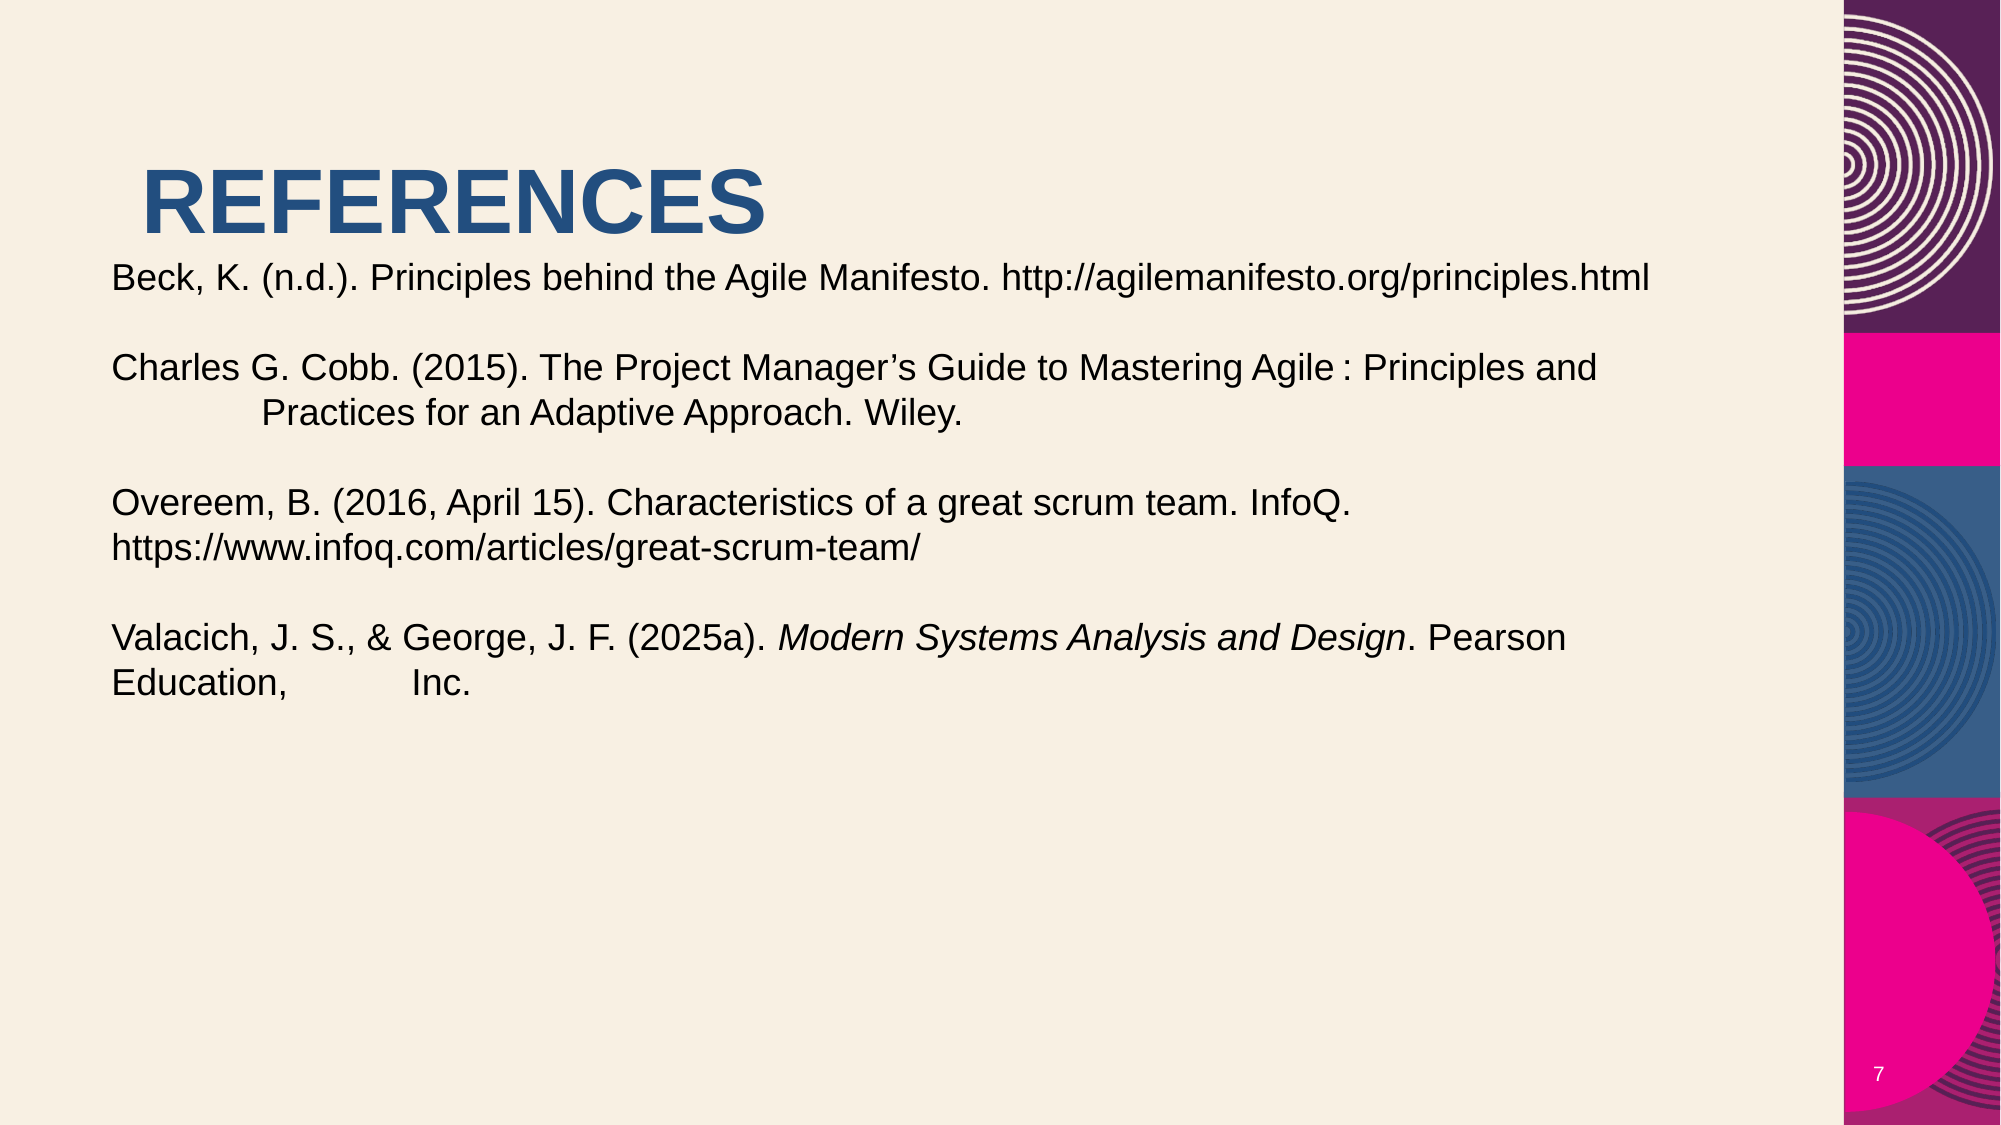

# References
Beck, K. (n.d.). Principles behind the Agile Manifesto. http://agilemanifesto.org/principles.html

Charles G. Cobb. (2015). The Project Manager’s Guide to Mastering Agile : Principles and
 	Practices for an Adaptive Approach. Wiley.

Overeem, B. (2016, April 15). Characteristics of a great scrum team. InfoQ. 	https://www.infoq.com/articles/great-scrum-team/

Valacich, J. S., & George, J. F. (2025a). Modern Systems Analysis and Design. Pearson Education, 	Inc.

7